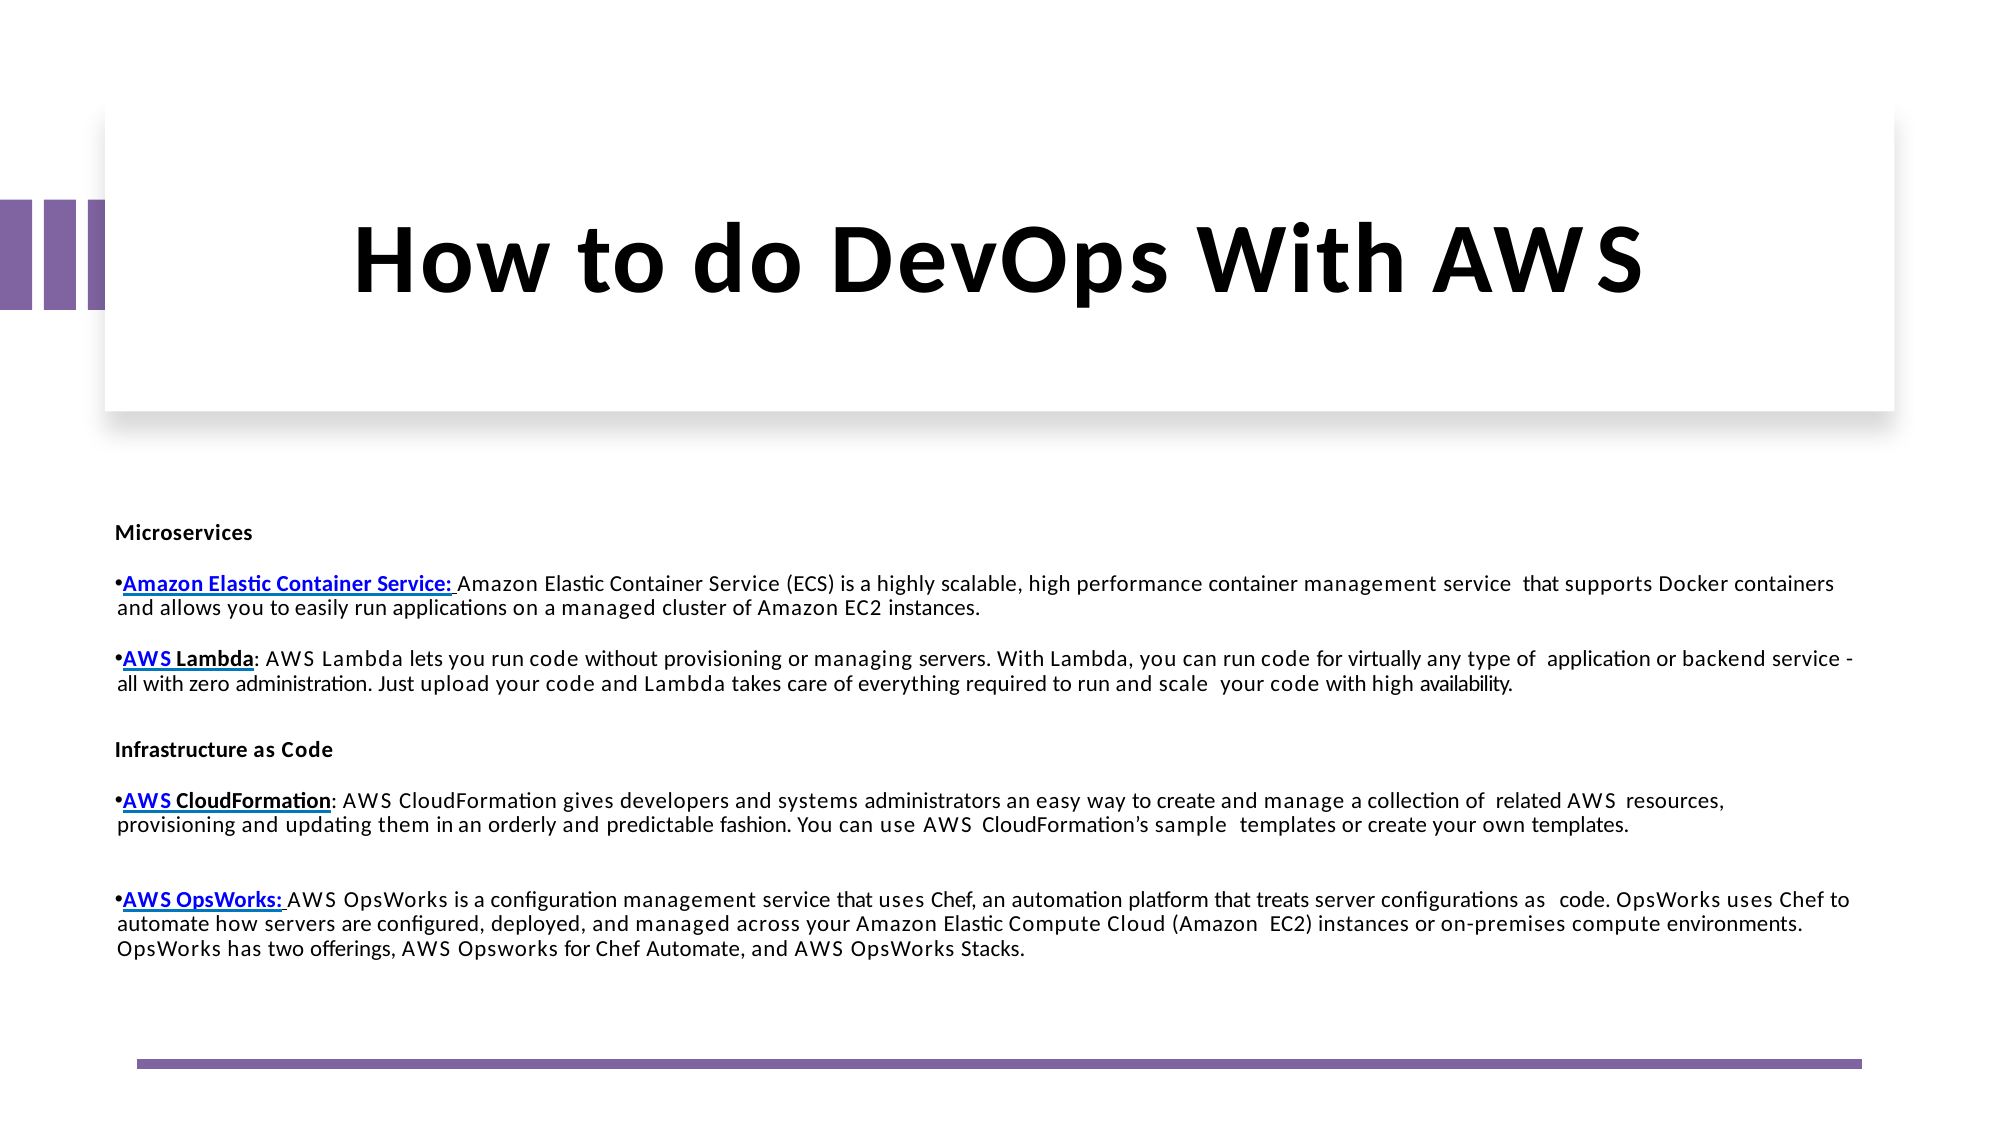

# How to do DevOps With AWS

Microservices

Amazon Elastic Container Service: Amazon Elastic Container Service (ECS) is a highly scalable, high performance container management service  that supports Docker containers and allows you to easily run applications on a managed cluster of Amazon EC2 instances.

AWS Lambda: AWS Lambda lets you run code without provisioning or managing servers. With Lambda, you can run code for virtually any type of  application or backend service - all with zero administration. Just upload your code and Lambda takes care of everything required to run and scale  your code with high availability.

Infrastructure as Code

AWS CloudFormation: AWS CloudFormation gives developers and systems administrators an easy way to create and manage a collection of  related AWS resources, provisioning and updating them in an orderly and predictable fashion. You can use AWS CloudFormation’s sample  templates or create your own templates.

AWS OpsWorks: AWS OpsWorks is a conﬁguration management service that uses Chef, an automation platform that treats server conﬁgurations as  code. OpsWorks uses Chef to automate how servers are conﬁgured, deployed, and managed across your Amazon Elastic Compute Cloud (Amazon  EC2) instances or on-premises compute environments. OpsWorks has two oﬀerings, AWS Opsworks for Chef Automate, and AWS OpsWorks Stacks.